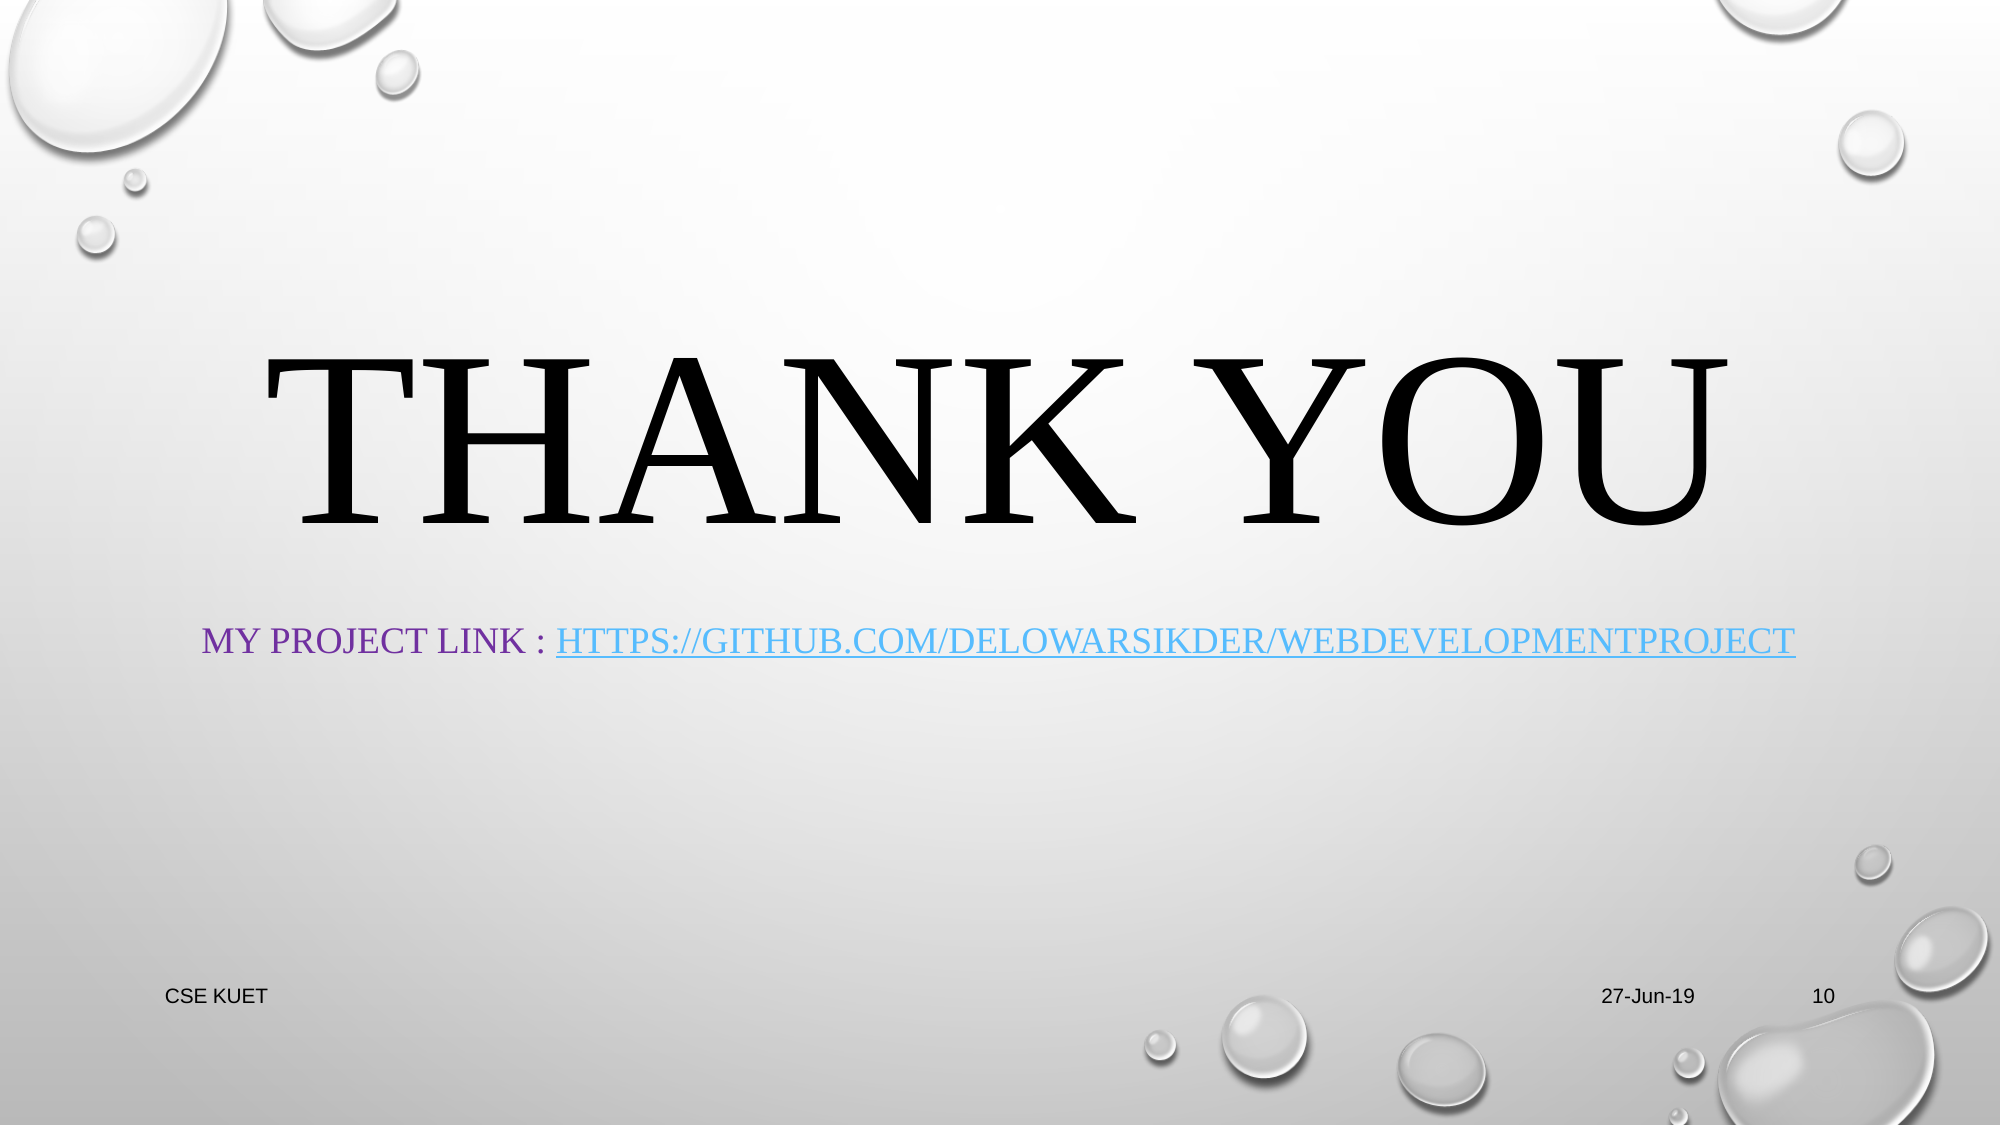

# Thank you
My project link : https://github.com/delowarsikder/WebDevelopmentProject
CSE KUET
27-Jun-19
10